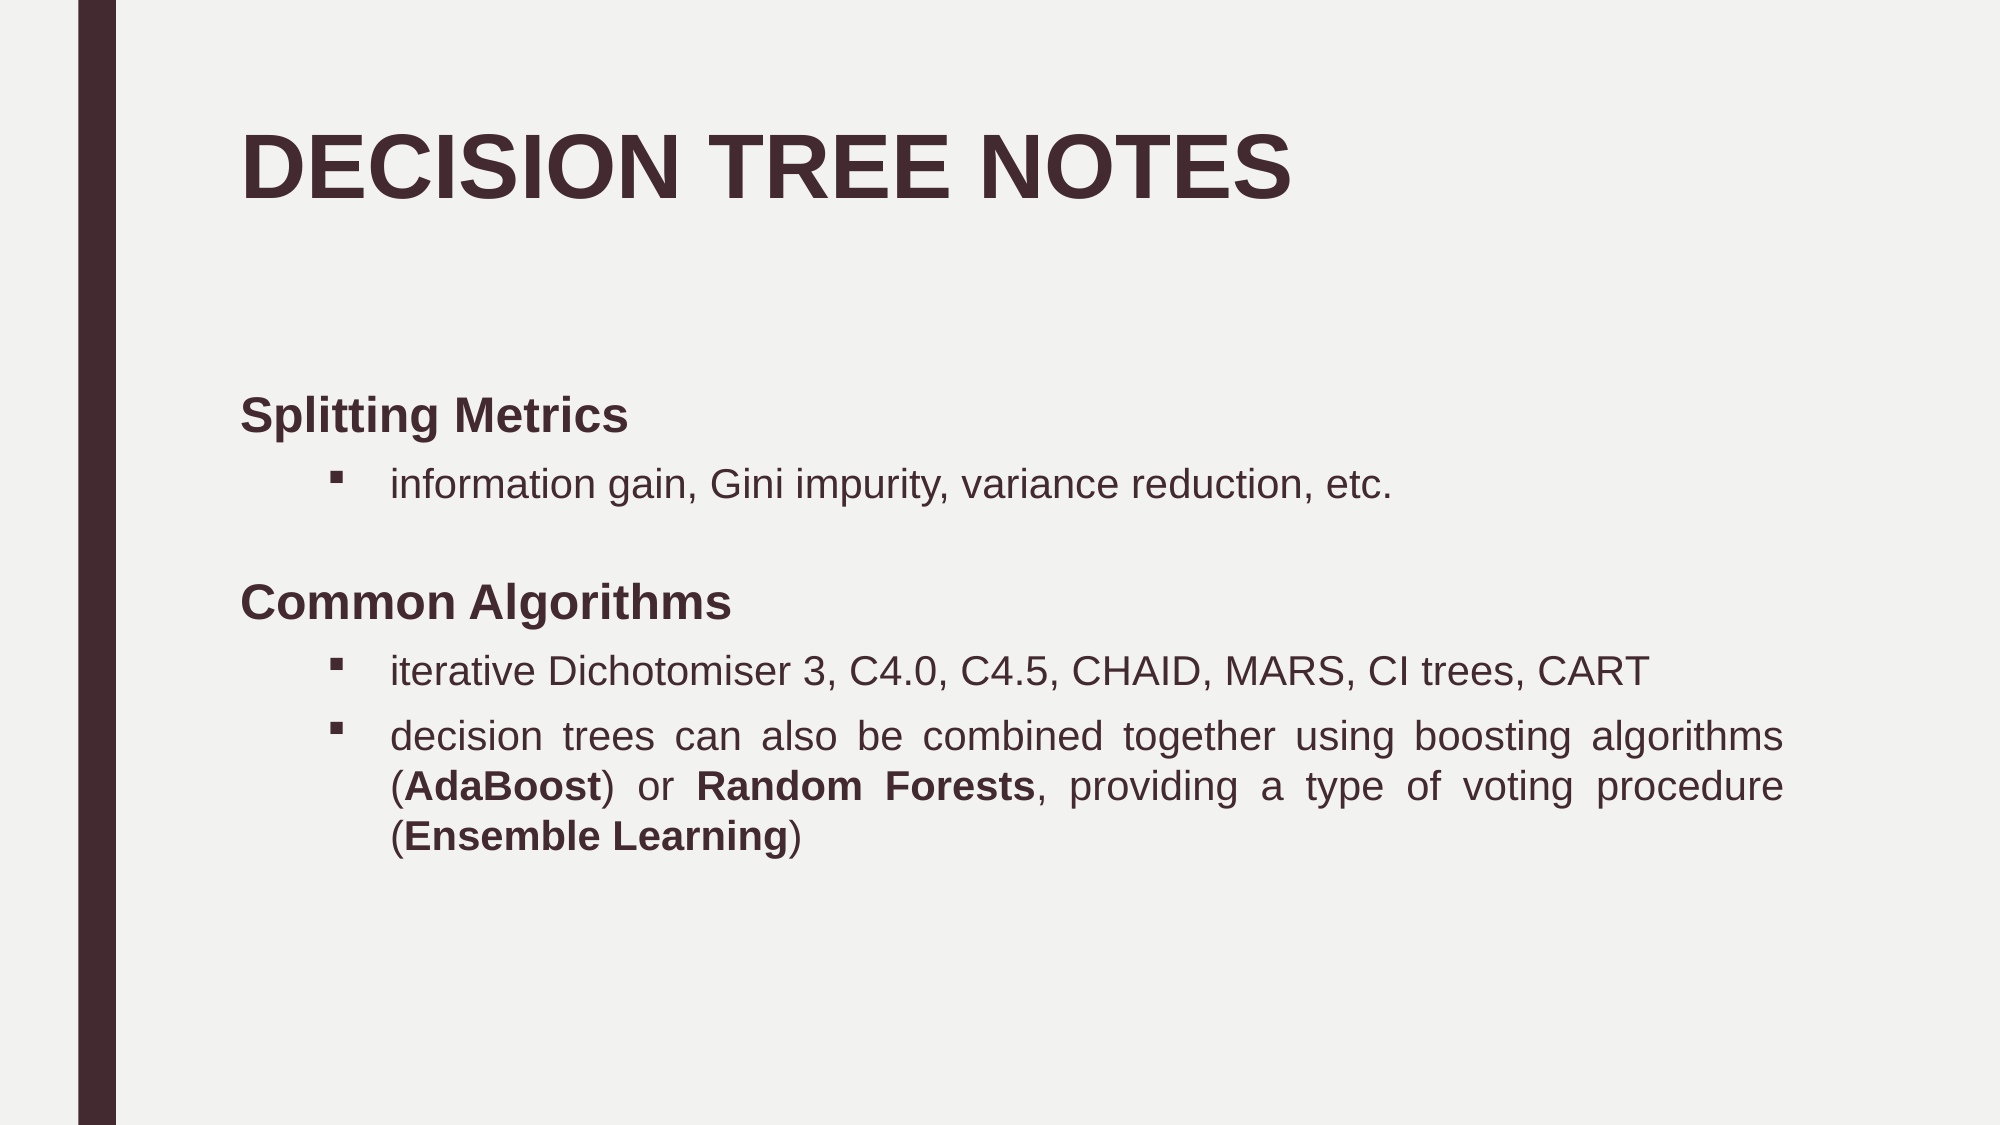

# DECISION TREE NOTES
Splitting Metrics
information gain, Gini impurity, variance reduction, etc.

Common Algorithms
iterative Dichotomiser 3, C4.0, C4.5, CHAID, MARS, CI trees, CART
decision trees can also be combined together using boosting algorithms (AdaBoost) or Random Forests, providing a type of voting procedure (Ensemble Learning)